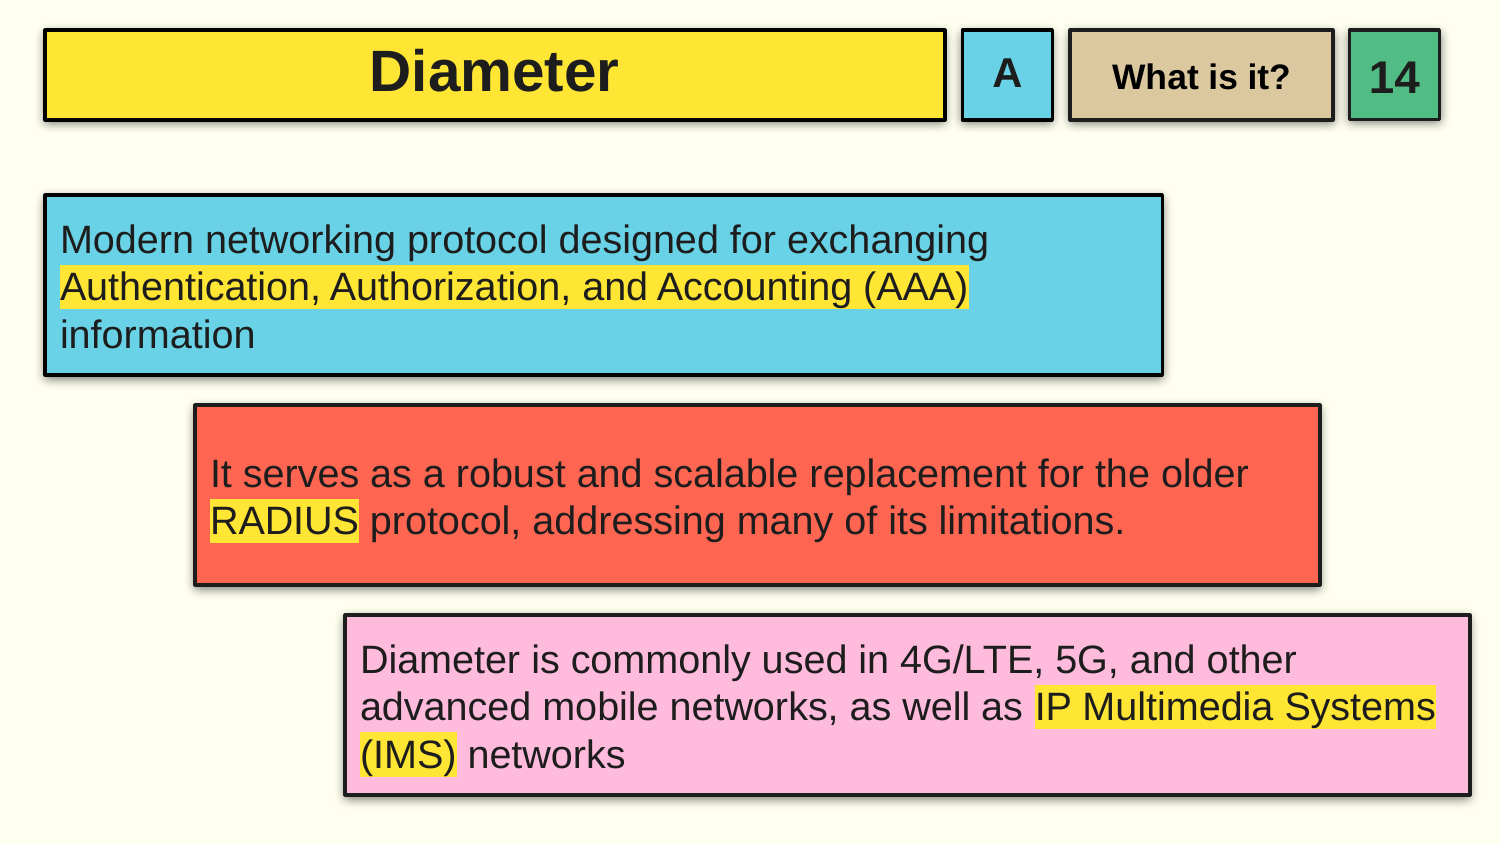

What is it?
A
# Diameter
Modern networking protocol designed for exchanging Authentication, Authorization, and Accounting (AAA) information
It serves as a robust and scalable replacement for the older RADIUS protocol, addressing many of its limitations.
Diameter is commonly used in 4G/LTE, 5G, and other advanced mobile networks, as well as IP Multimedia Systems (IMS) networks